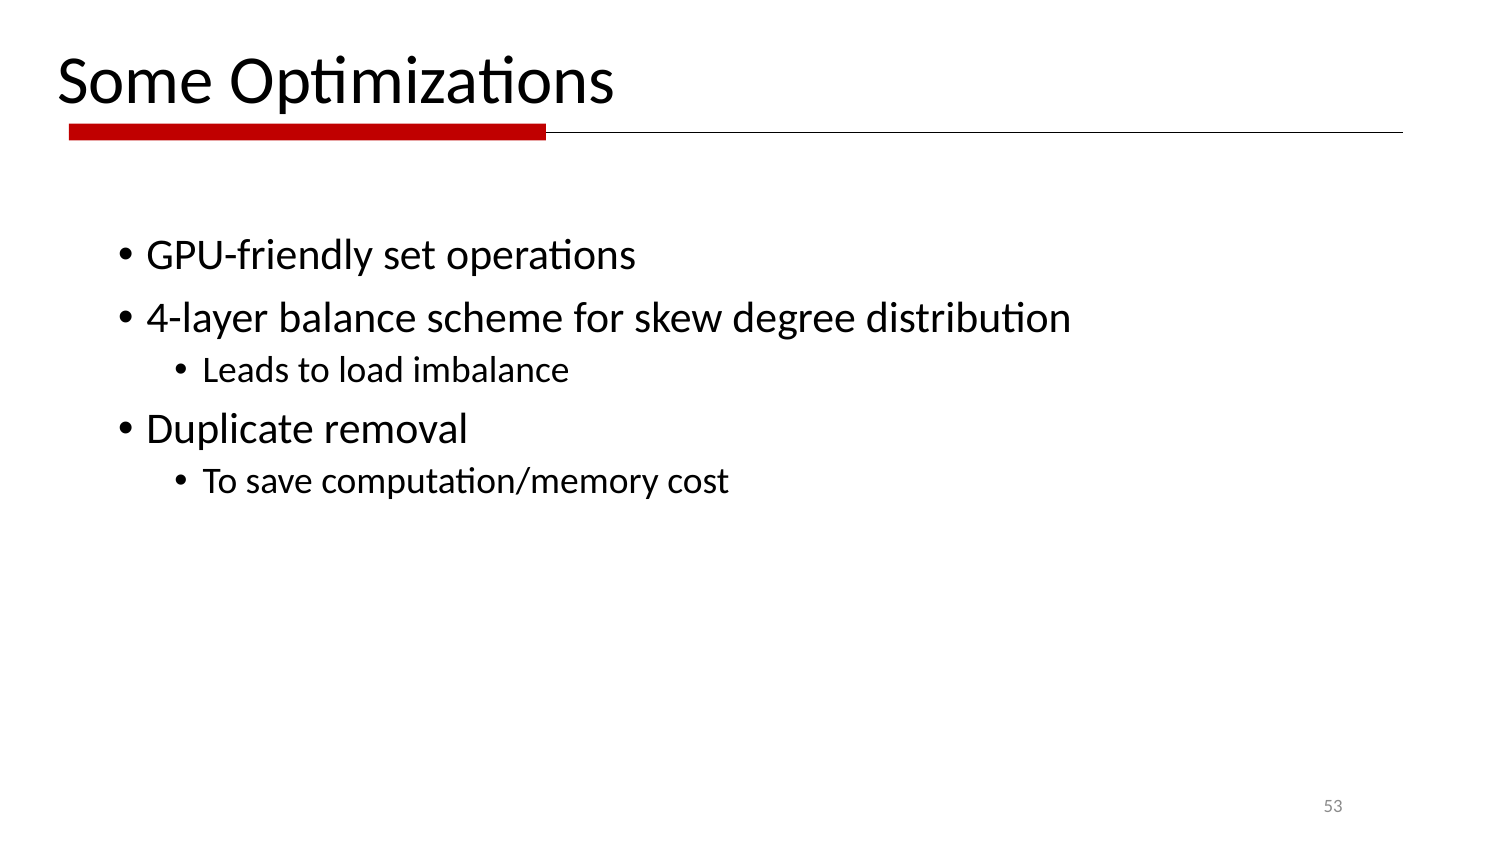

# Some Optimizations

GPU-friendly set operations
4-layer balance scheme for skew degree distribution
Leads to load imbalance
Duplicate removal
To save computation/memory cost
53